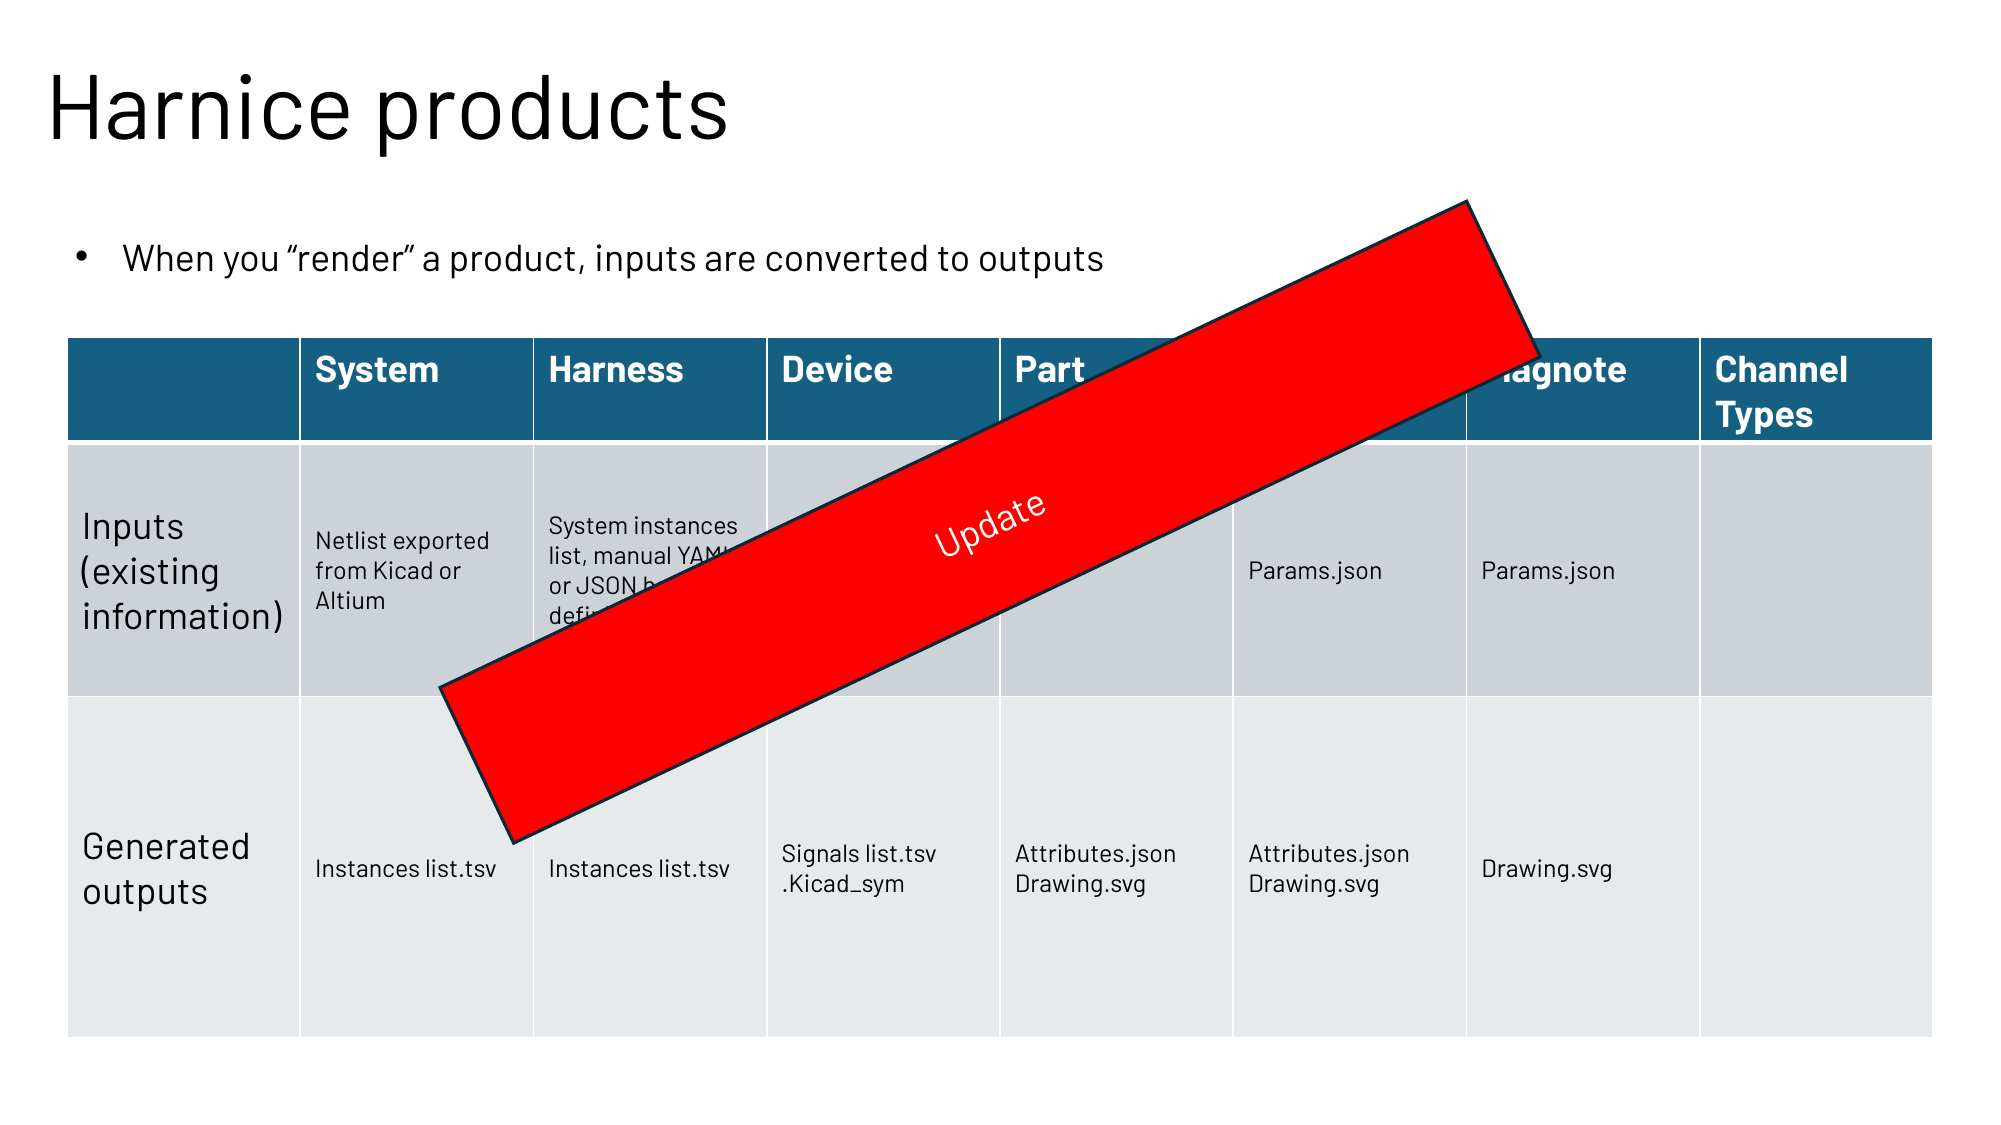

# Harnice products
When you “render” a product, inputs are converted to outputs
|  | System | Harness | Device | Part | Title block | Flagnote | Channel Types |
| --- | --- | --- | --- | --- | --- | --- | --- |
| Inputs (existing information) | Netlist exported from Kicad or Altium | System instances list, manual YAML or JSON harness definition | ICD.py |  | Params.json | Params.json |  |
| Generated outputs | Instances list.tsv | Instances list.tsv | Signals list.tsv .Kicad\_sym | Attributes.json Drawing.svg | Attributes.json Drawing.svg | Drawing.svg |  |
Update